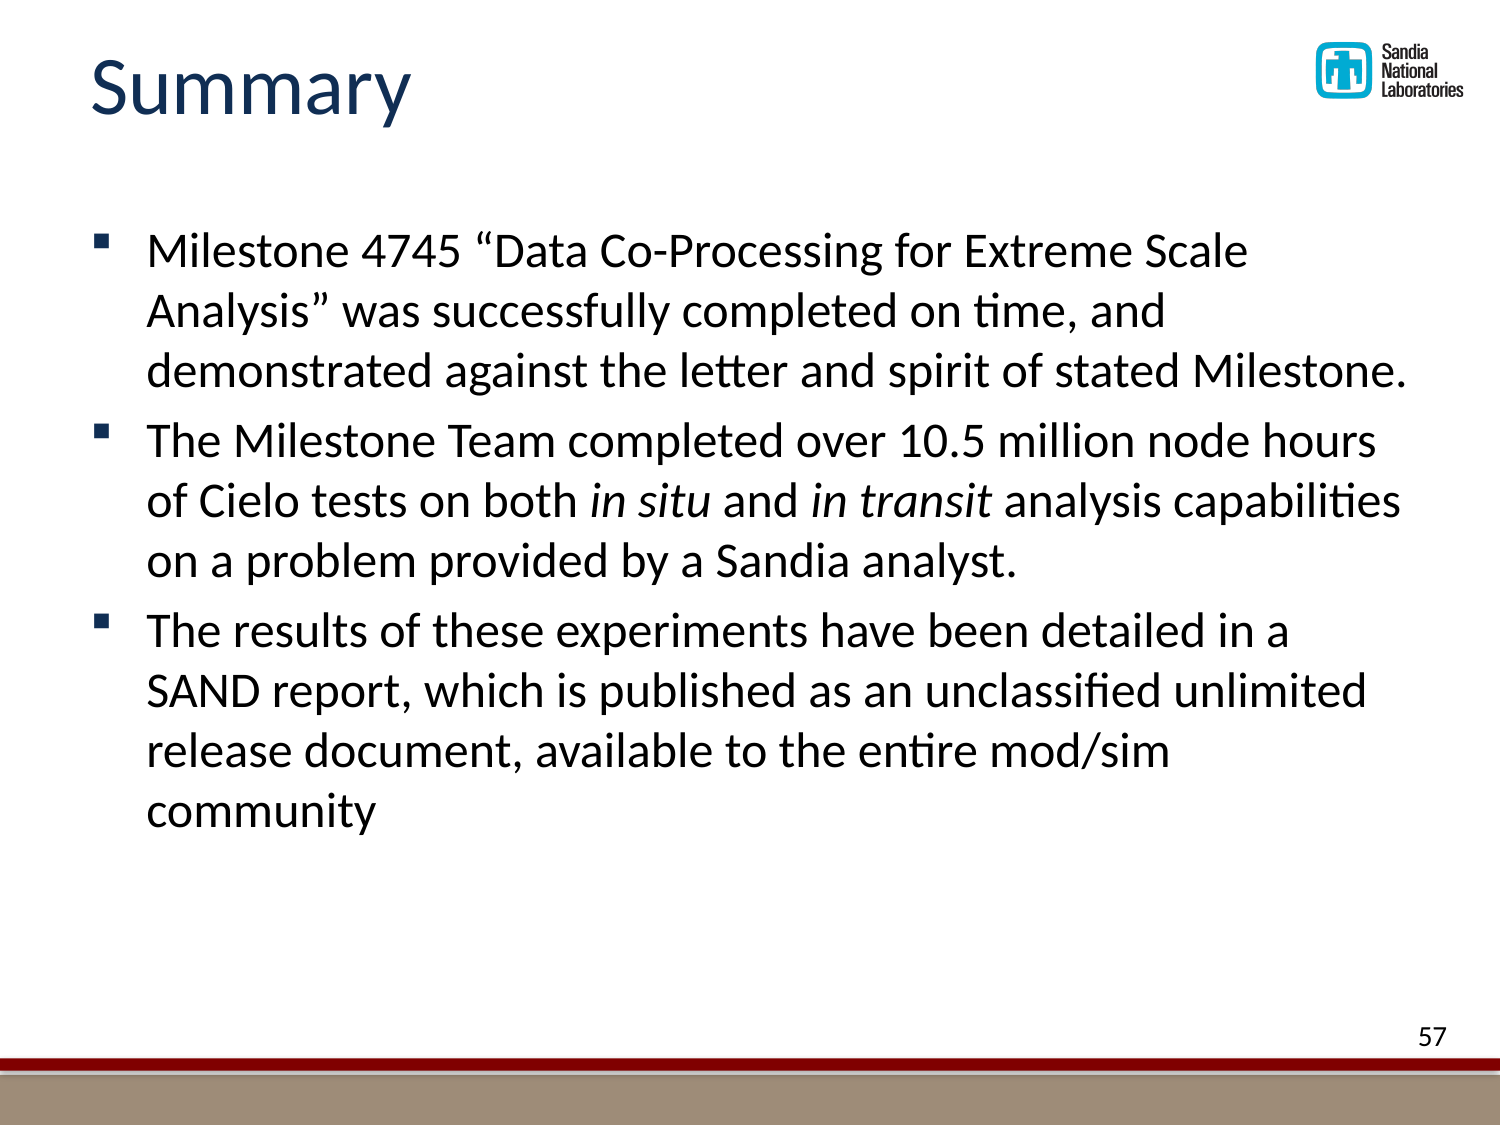

# Summary
Milestone 4745 “Data Co-Processing for Extreme Scale Analysis” was successfully completed on time, and demonstrated against the letter and spirit of stated Milestone.
The Milestone Team completed over 10.5 million node hours of Cielo tests on both in situ and in transit analysis capabilities on a problem provided by a Sandia analyst.
The results of these experiments have been detailed in a SAND report, which is published as an unclassified unlimited release document, available to the entire mod/sim community
57